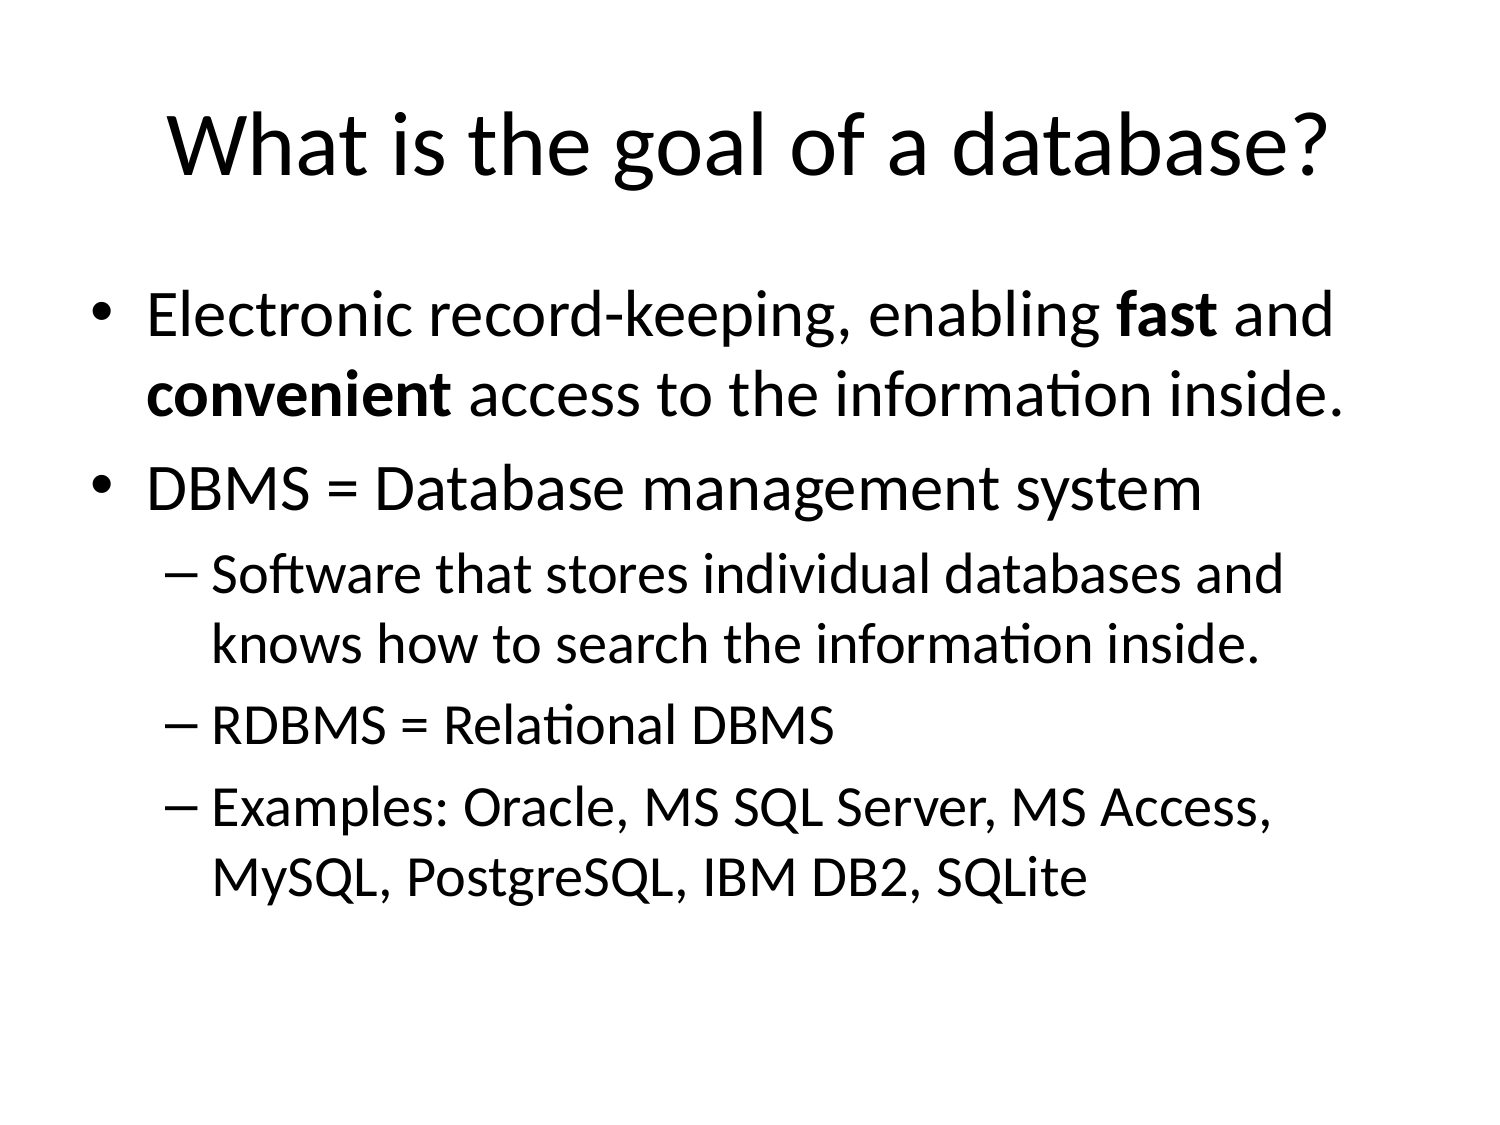

# What is the goal of a database?
Electronic record-keeping, enabling fast and convenient access to the information inside.
DBMS = Database management system
Software that stores individual databases and knows how to search the information inside.
RDBMS = Relational DBMS
Examples: Oracle, MS SQL Server, MS Access, MySQL, PostgreSQL, IBM DB2, SQLite